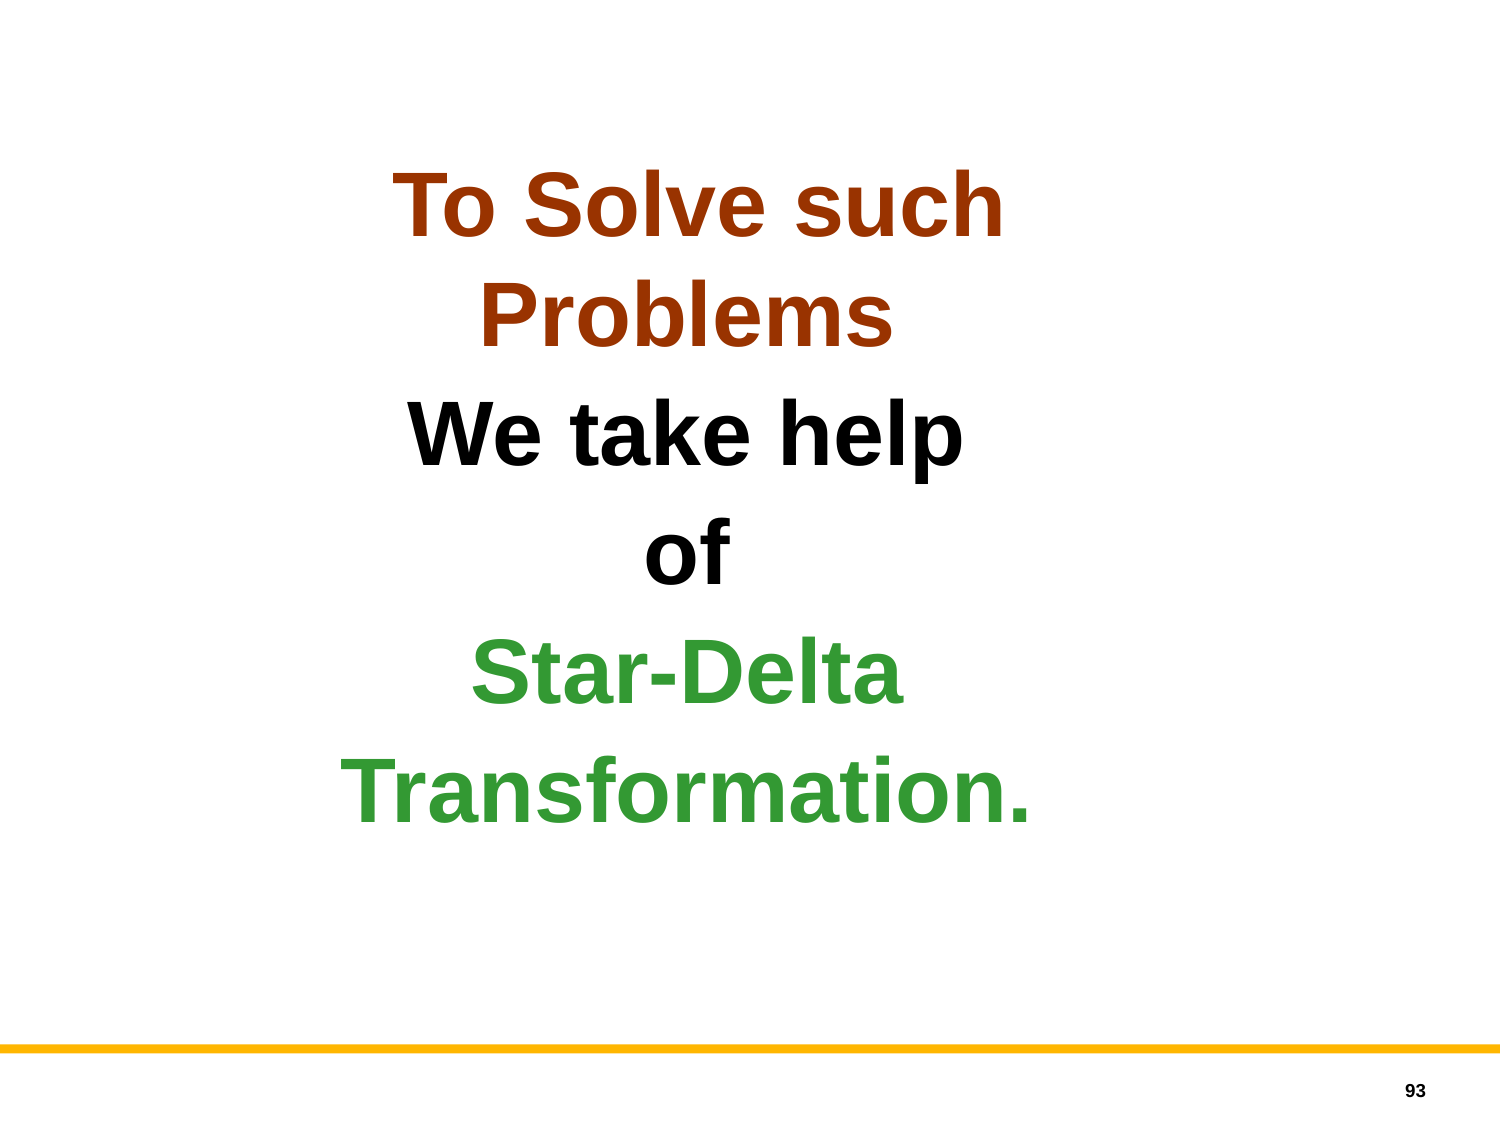

To Solve such Problems
We take help
of
Star-Delta
Transformation.
93